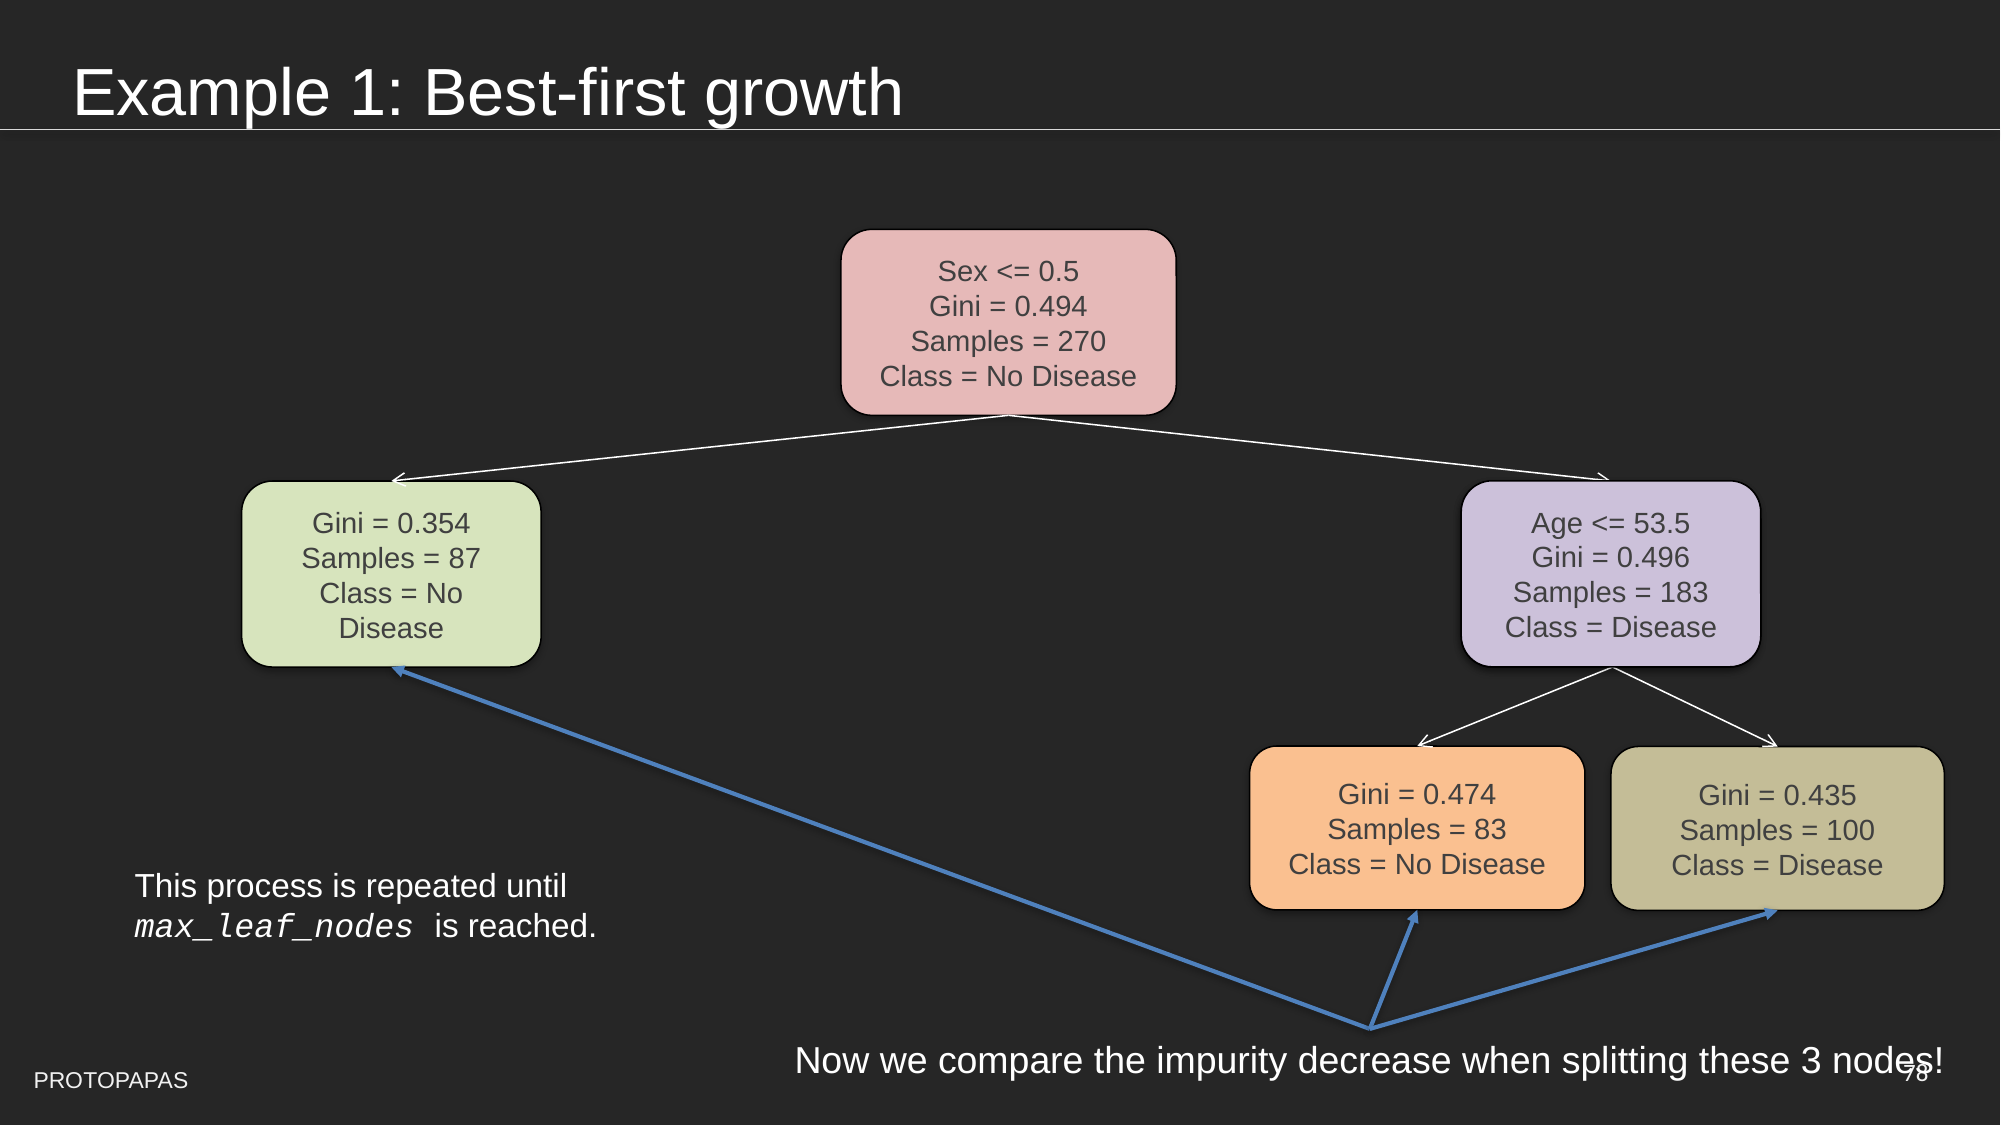

# Example 1: Best-first growth
Sex <= 0.5
Gini = 0.494
Samples = 270
Class = No Disease
Age <= 53.5
Gini = 0.496
Samples = 183
Class = Disease
Gini = 0.496
Samples = 183
Class = Disease
Gini = 0.354
Samples = 87
Class = No Disease
Gini = 0.474
Samples = 83
Class = No Disease
Gini = 0.435
Samples = 100
Class = Disease
This process is repeated until max_leaf_nodes is reached.
Now we compare the impurity decrease when splitting these 3 nodes!